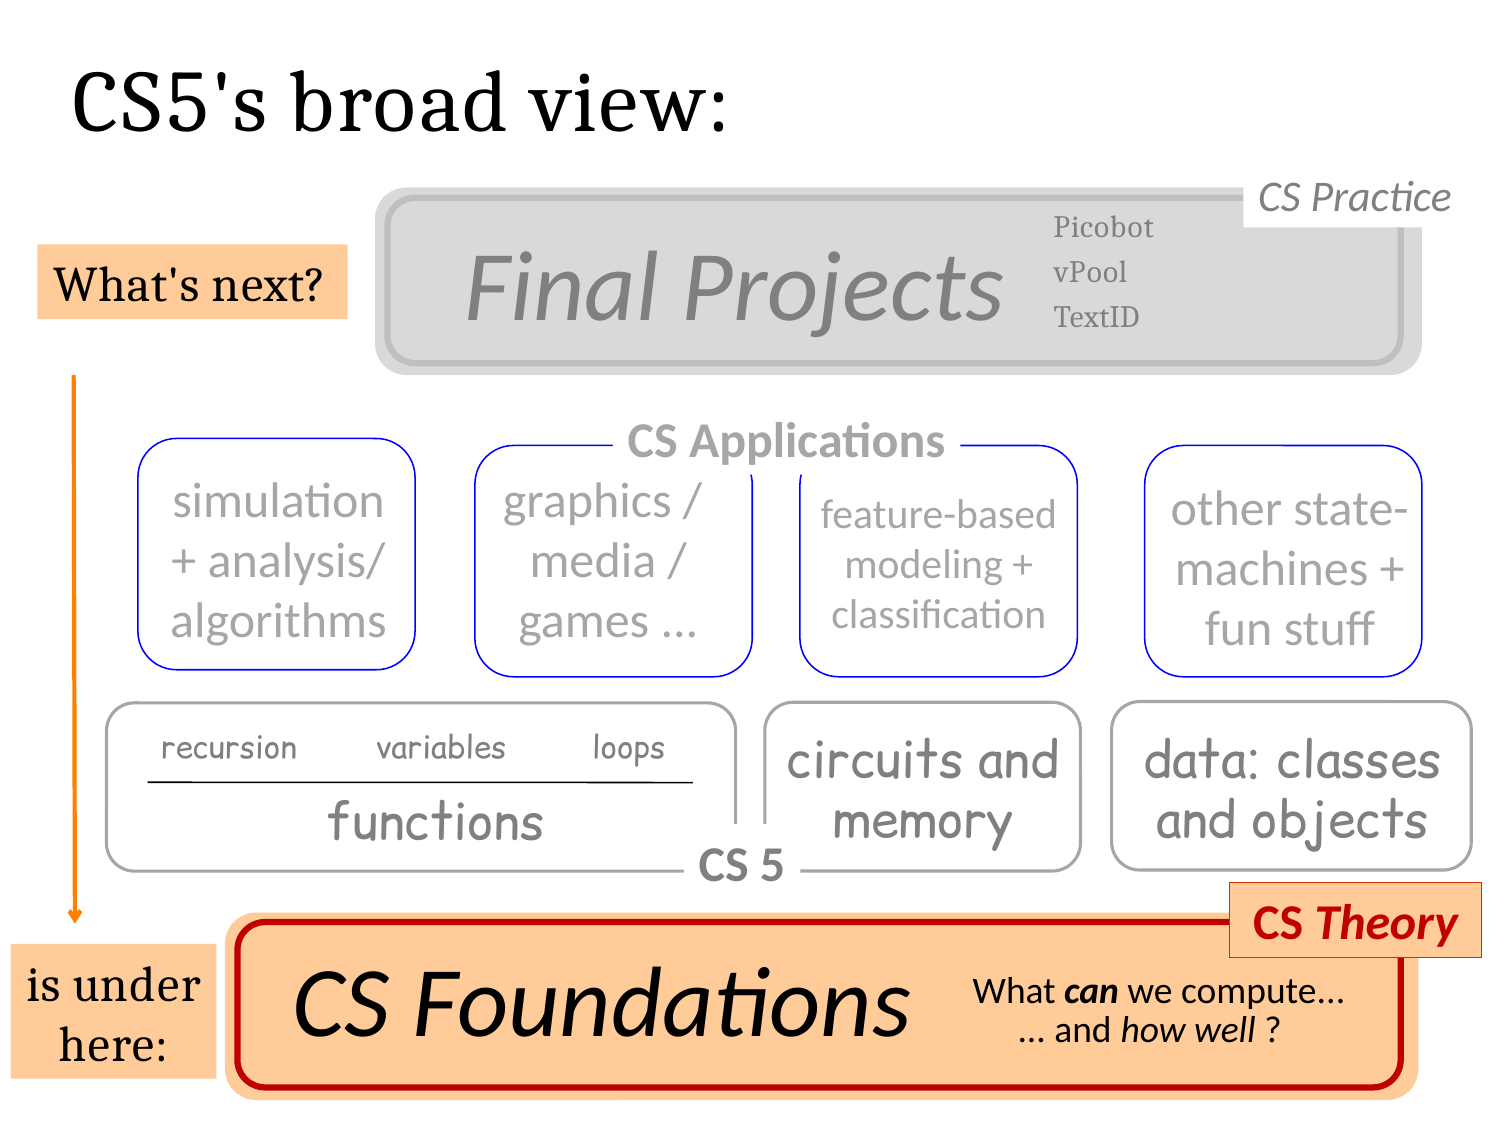

CS5's broad view:
CS Practice

Picobot
vPool
TextID
Final Projects
What's next?
CS Applications

simulation+ analysis/ algorithms
graphics /  media / games ...
other state-machines + fun stuff
feature-based modeling + classification

recursion
variables
loops
functions
circuits and memory
data: classes and objects
CS 5
CS Theory

CS Foundations
is under here:
What can we compute...
... and how well ?